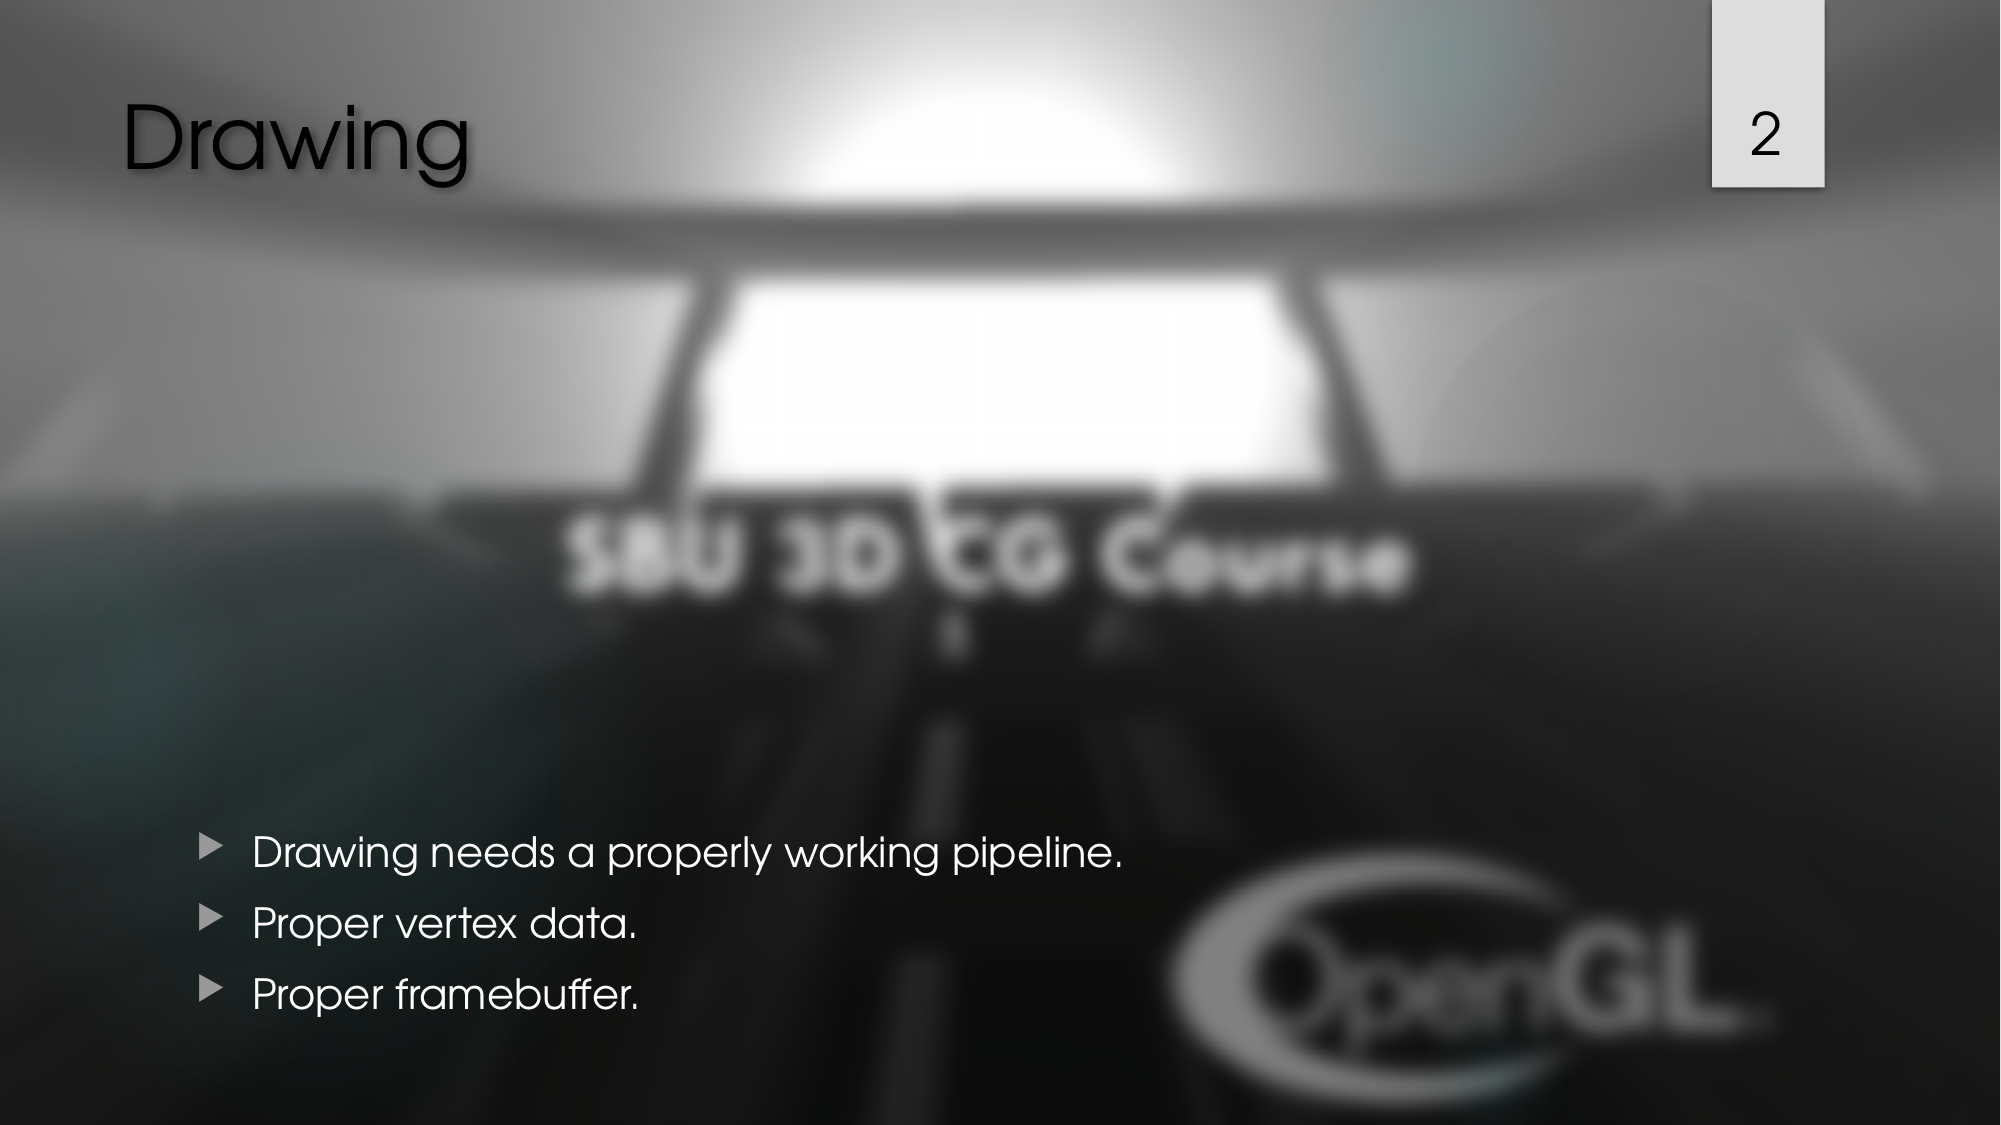

2
# Drawing
Drawing needs a properly working pipeline.
Proper vertex data.
Proper framebuffer.